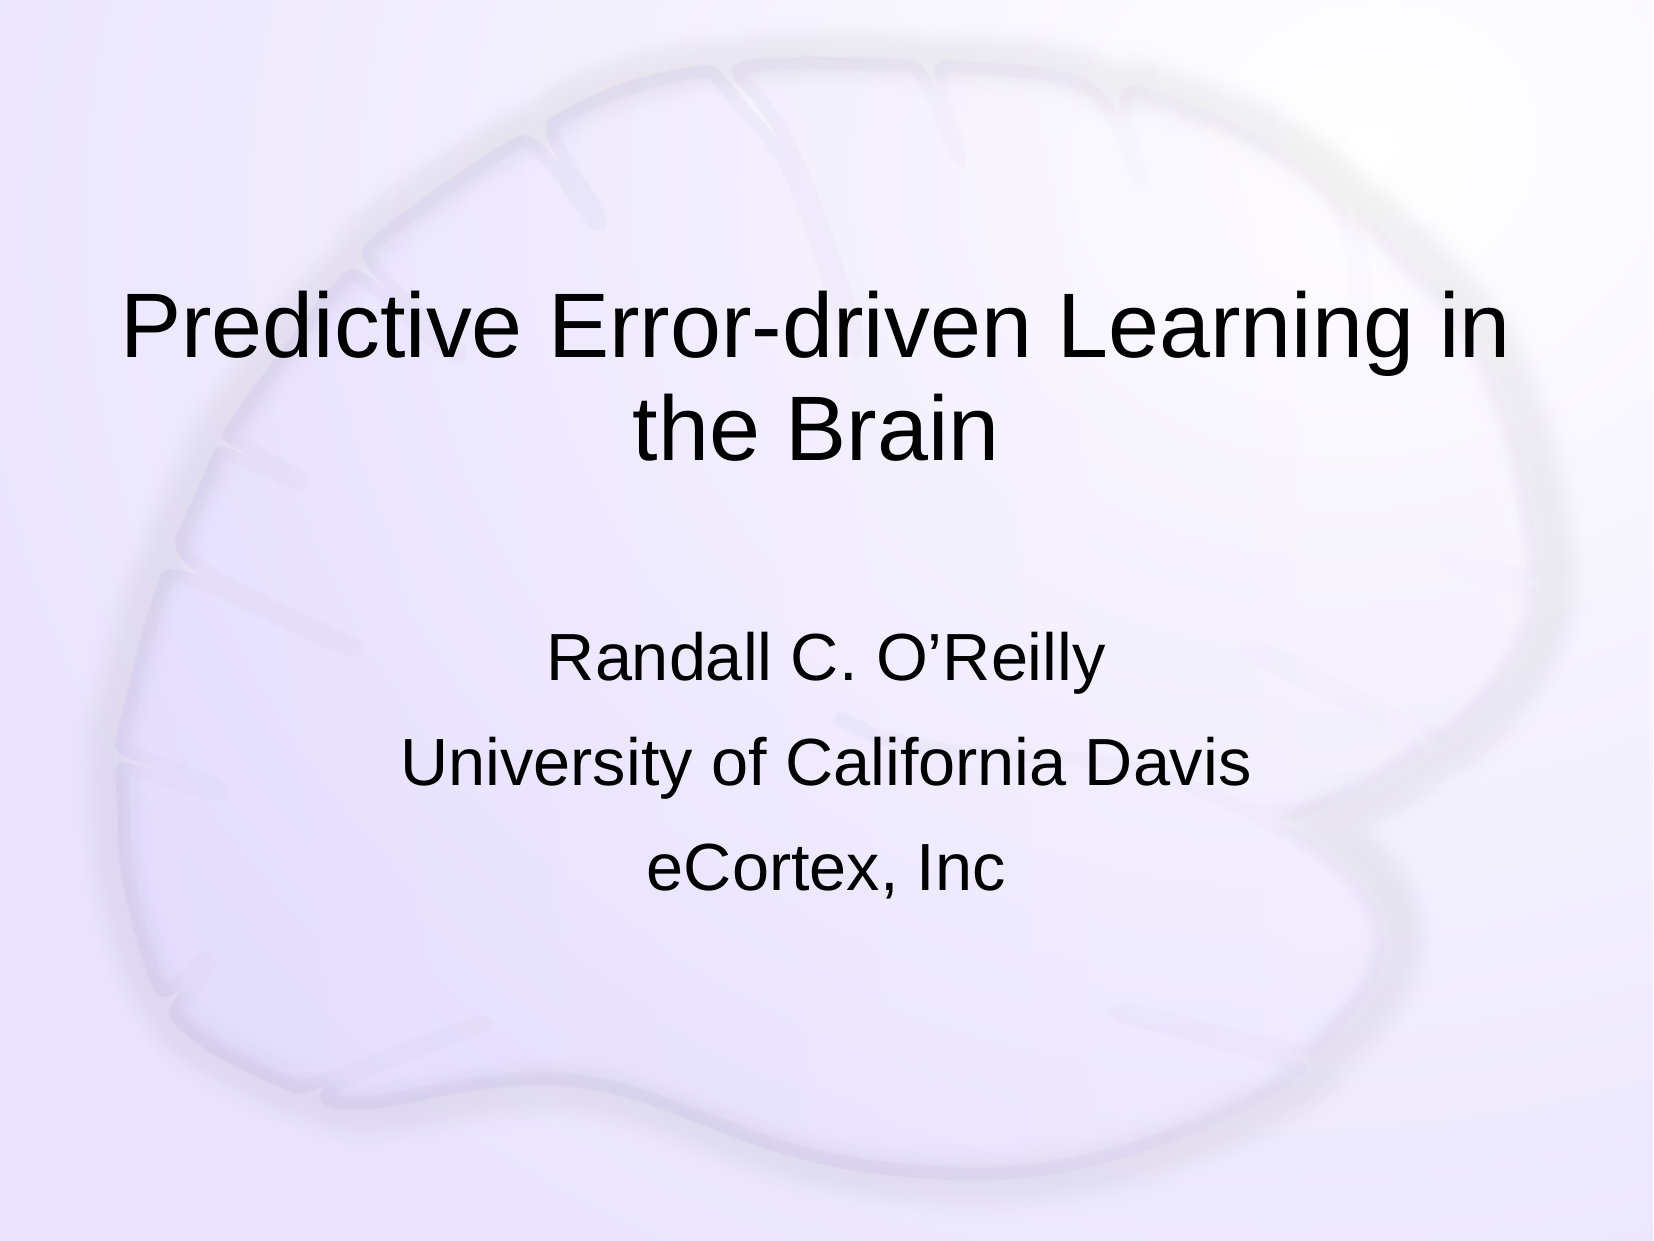

# Predictive Error-driven Learning in the Brain
Randall C. O’Reilly
University of California Davis
eCortex, Inc